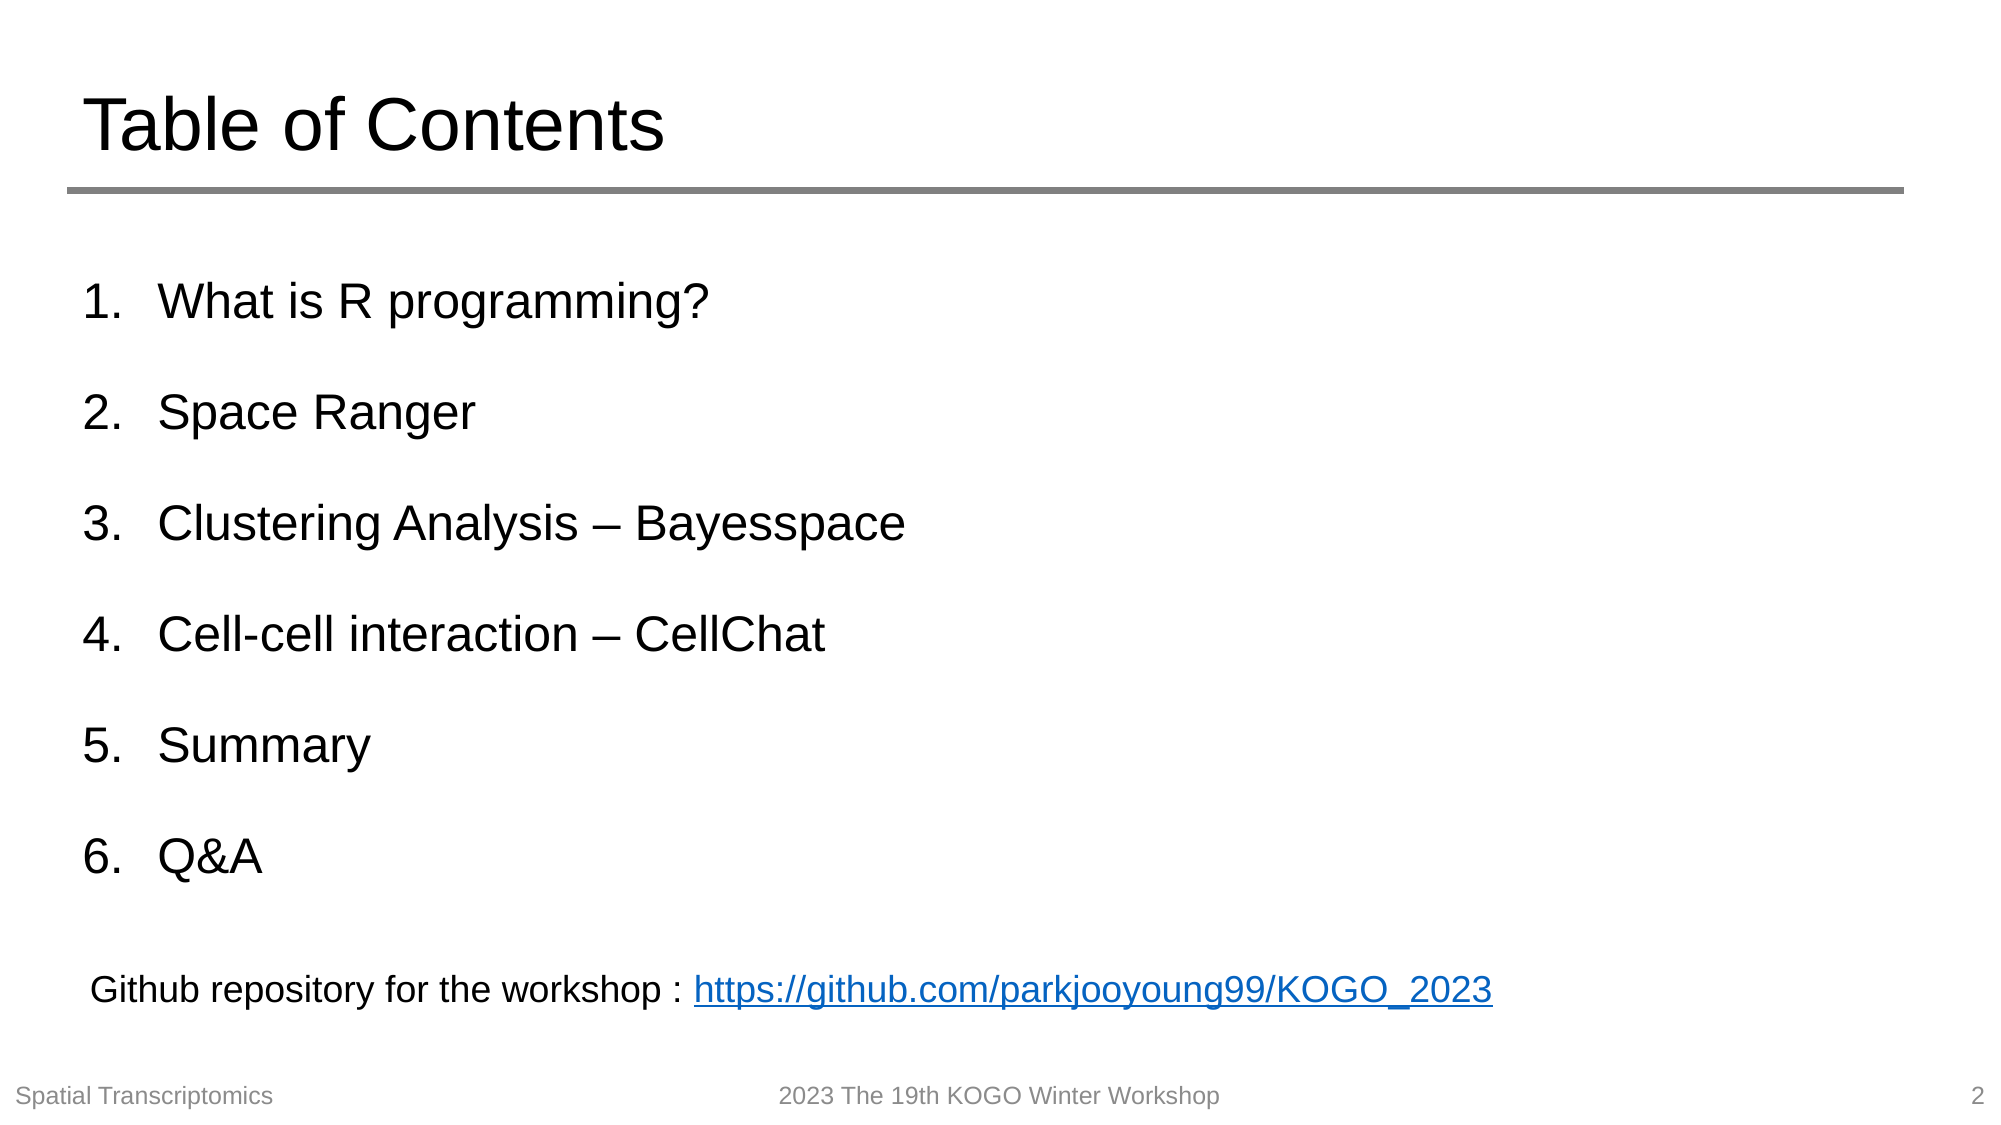

# Table of Contents
What is R programming?
Space Ranger
Clustering Analysis – Bayesspace
Cell-cell interaction – CellChat
Summary
Q&A
Github repository for the workshop : https://github.com/parkjooyoung99/KOGO_2023
Spatial Transcriptomics
2023 The 19th KOGO Winter Workshop
2